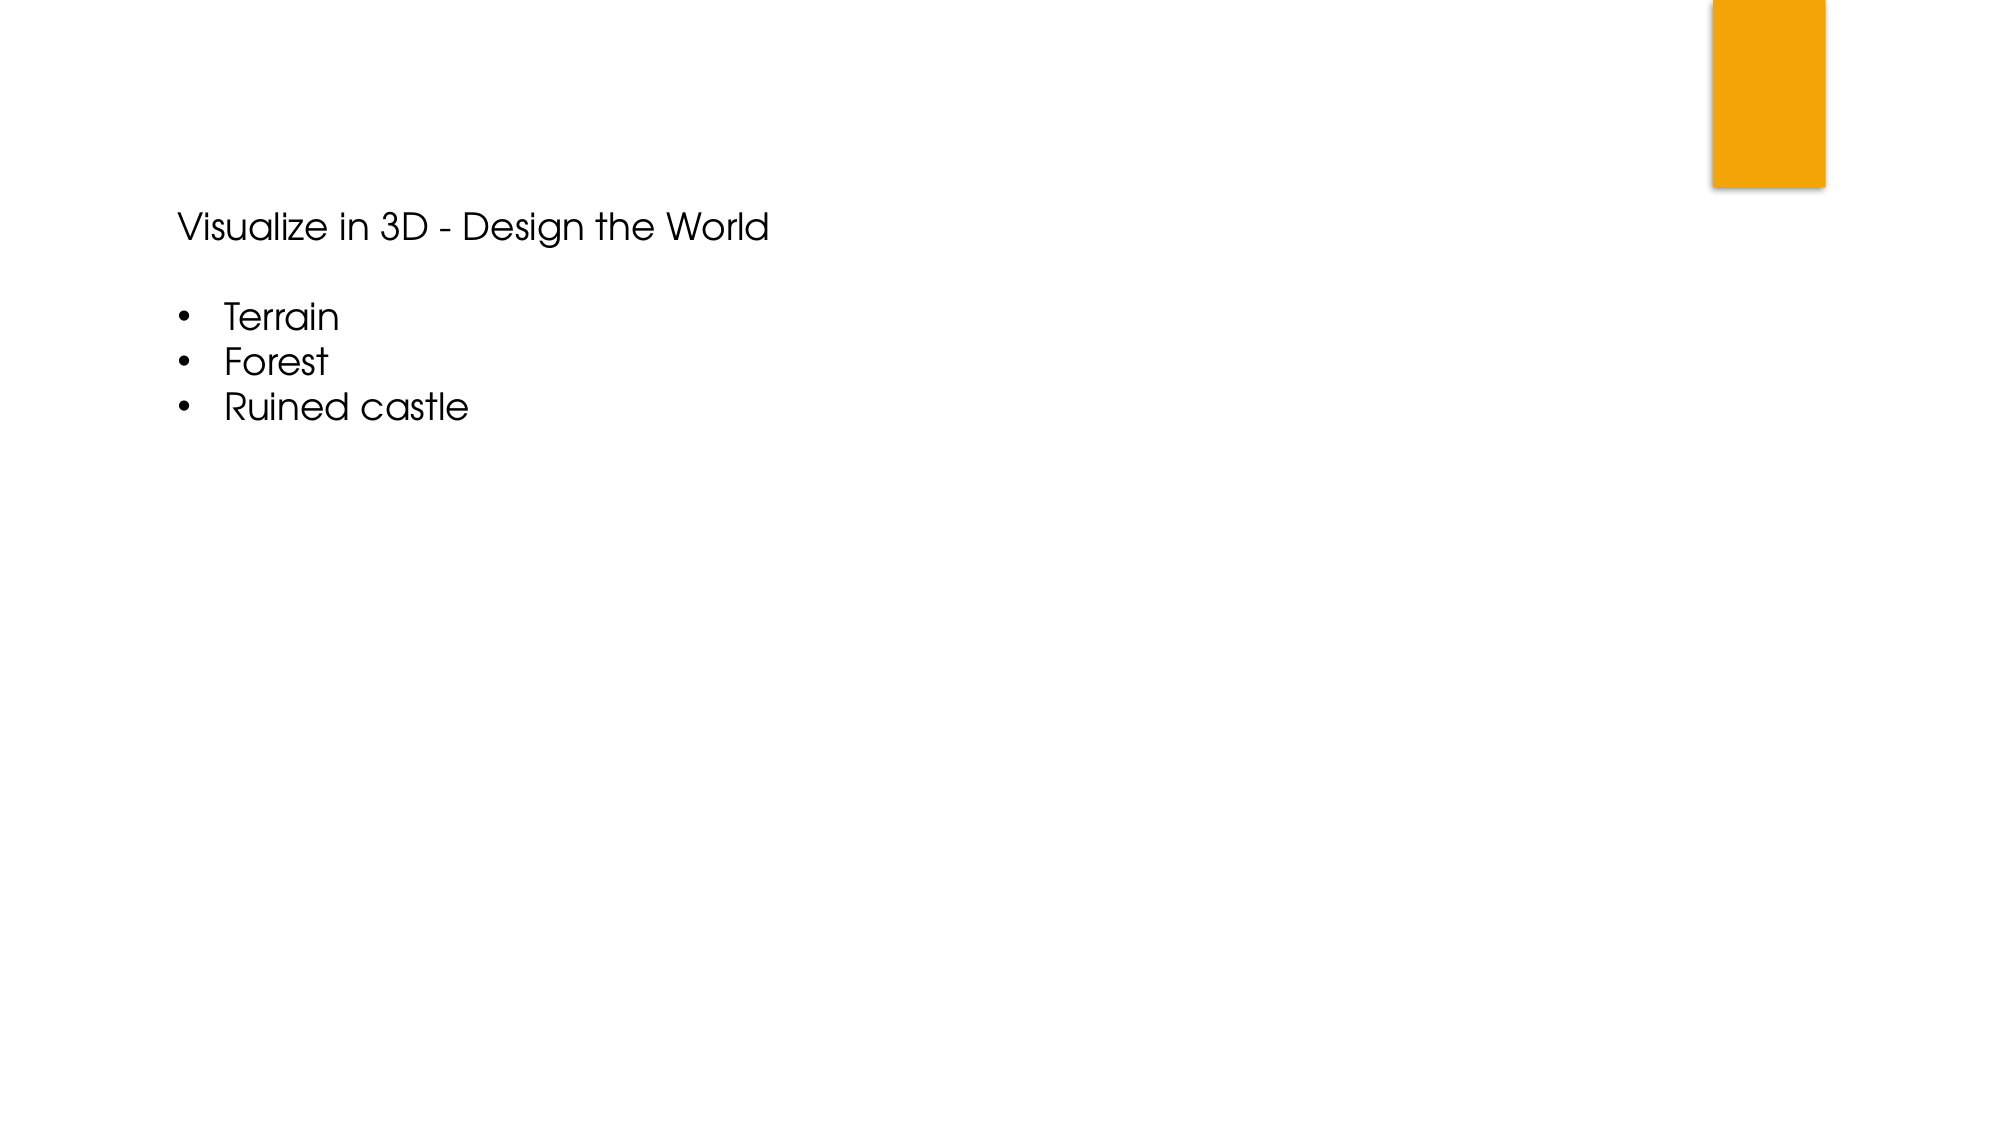

Visualize in 3D - Design the World

Terrain
Forest
Ruined castle